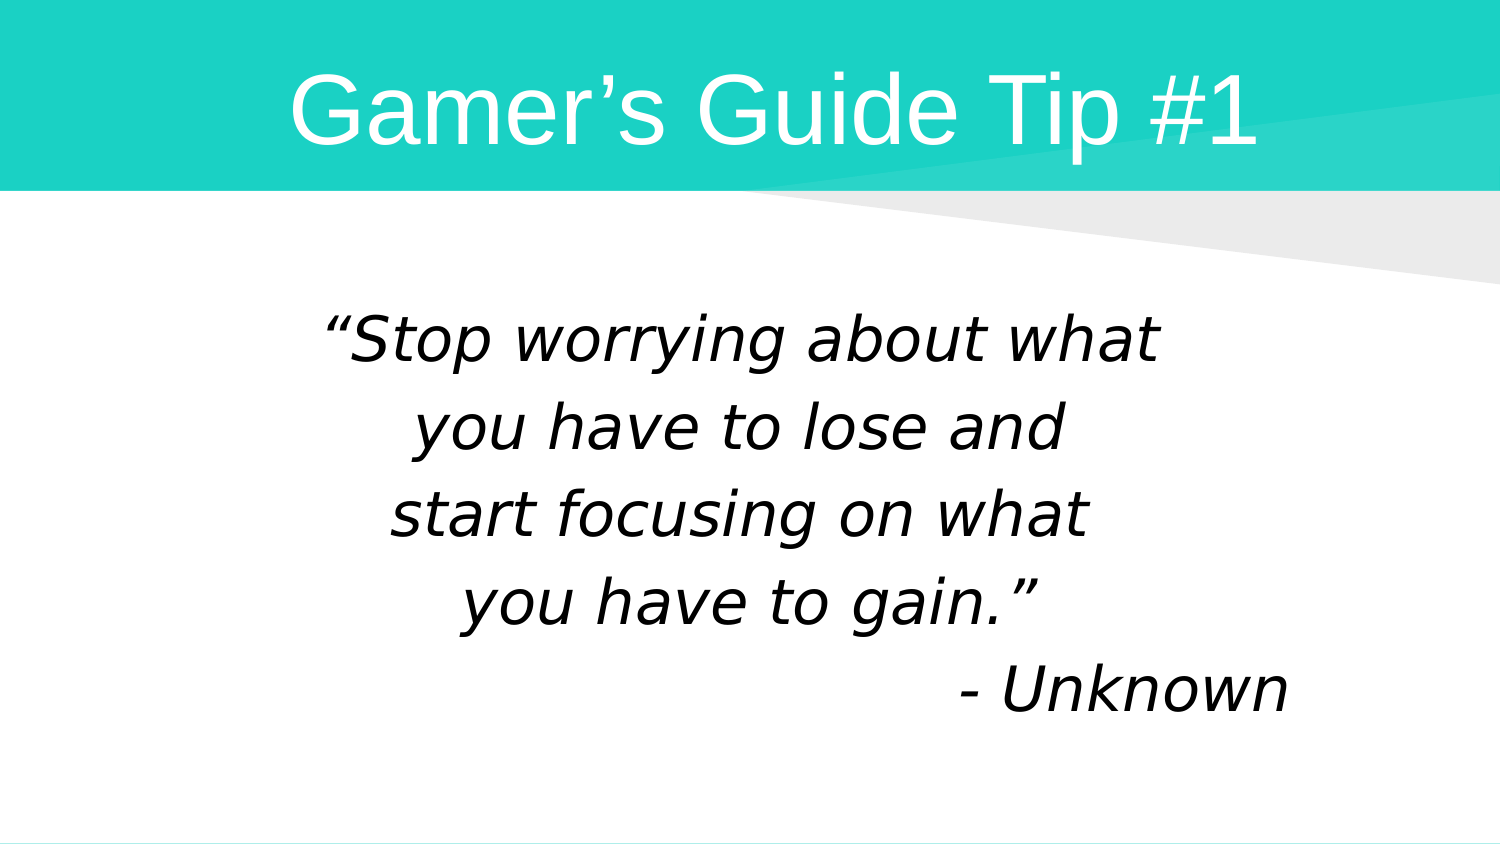

# Gamer’s Guide Tip #1

“Stop worrying about what
you have to lose and
start focusing on what
you have to gain.”
- Unknown